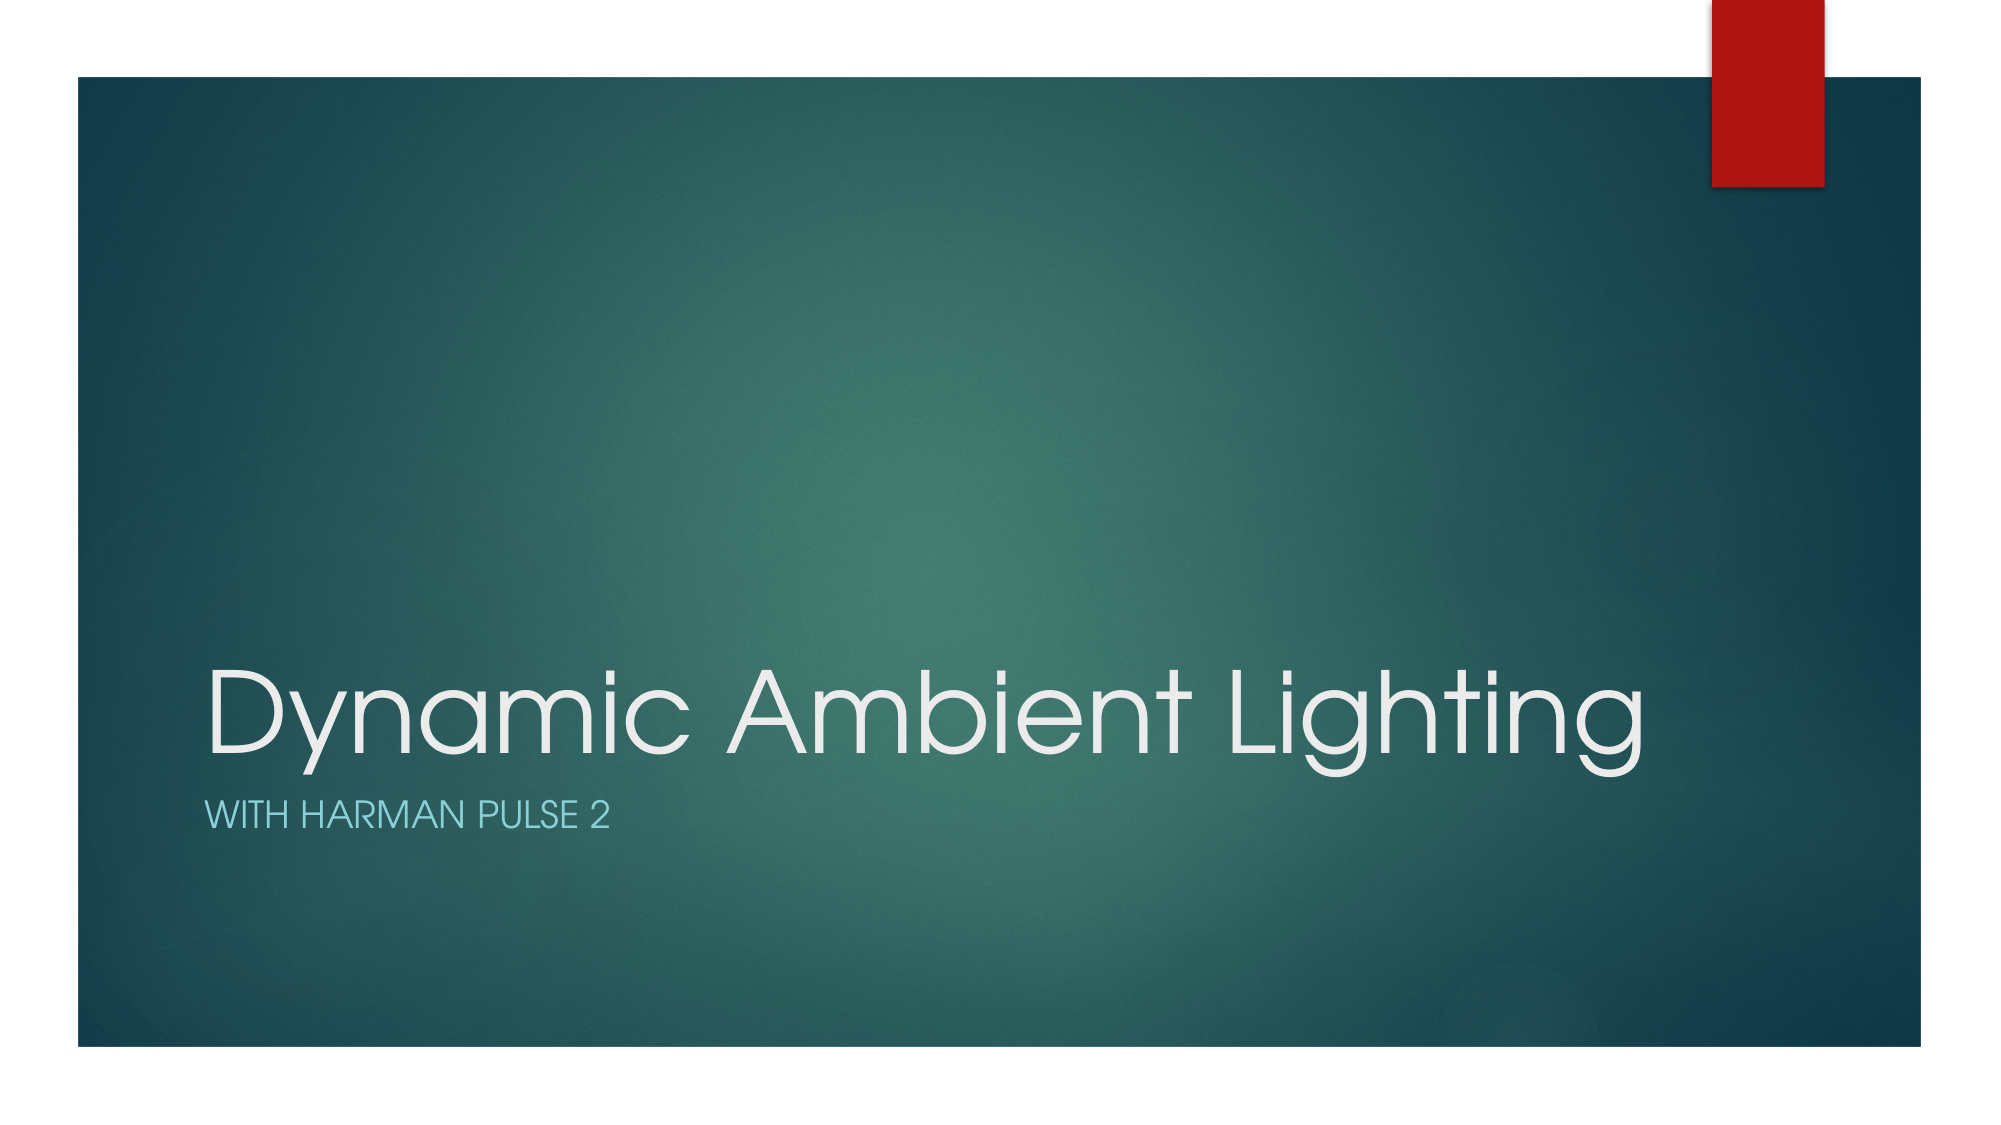

# Dynamic Ambient Lighting
with Harman Pulse 2